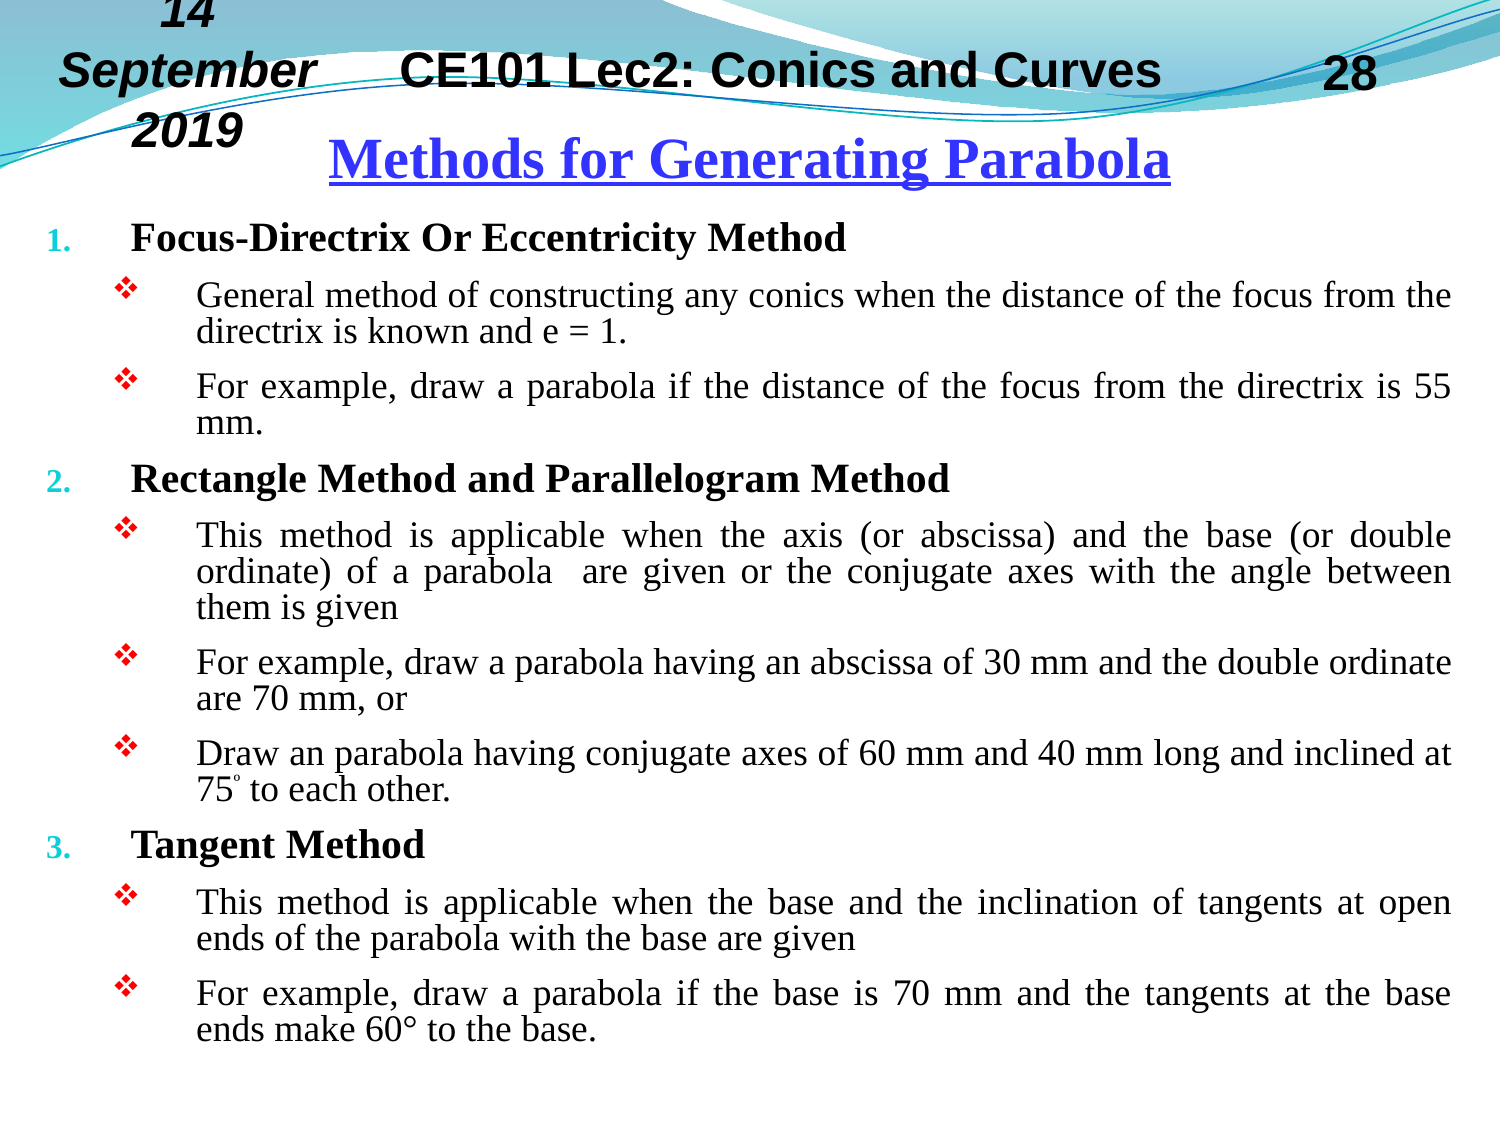

14 September 2019
CE101 Lec2: Conics and Curves
28
# Methods for Generating Parabola
Focus-Directrix Or Eccentricity Method
General method of constructing any conics when the distance of the focus from the directrix is known and e = 1.
For example, draw a parabola if the distance of the focus from the directrix is 55 mm.
Rectangle Method and Parallelogram Method
This method is applicable when the axis (or abscissa) and the base (or double ordinate) of a parabola  are given or the conjugate axes with the angle between them is given
For example, draw a parabola having an abscissa of 30 mm and the double ordinate are 70 mm, or
Draw an parabola having conjugate axes of 60 mm and 40 mm long and inclined at 75º to each other.
Tangent Method
This method is applicable when the base and the inclination of tangents at open ends of the parabola with the base are given
For example, draw a parabola if the base is 70 mm and the tangents at the base ends make 60° to the base.